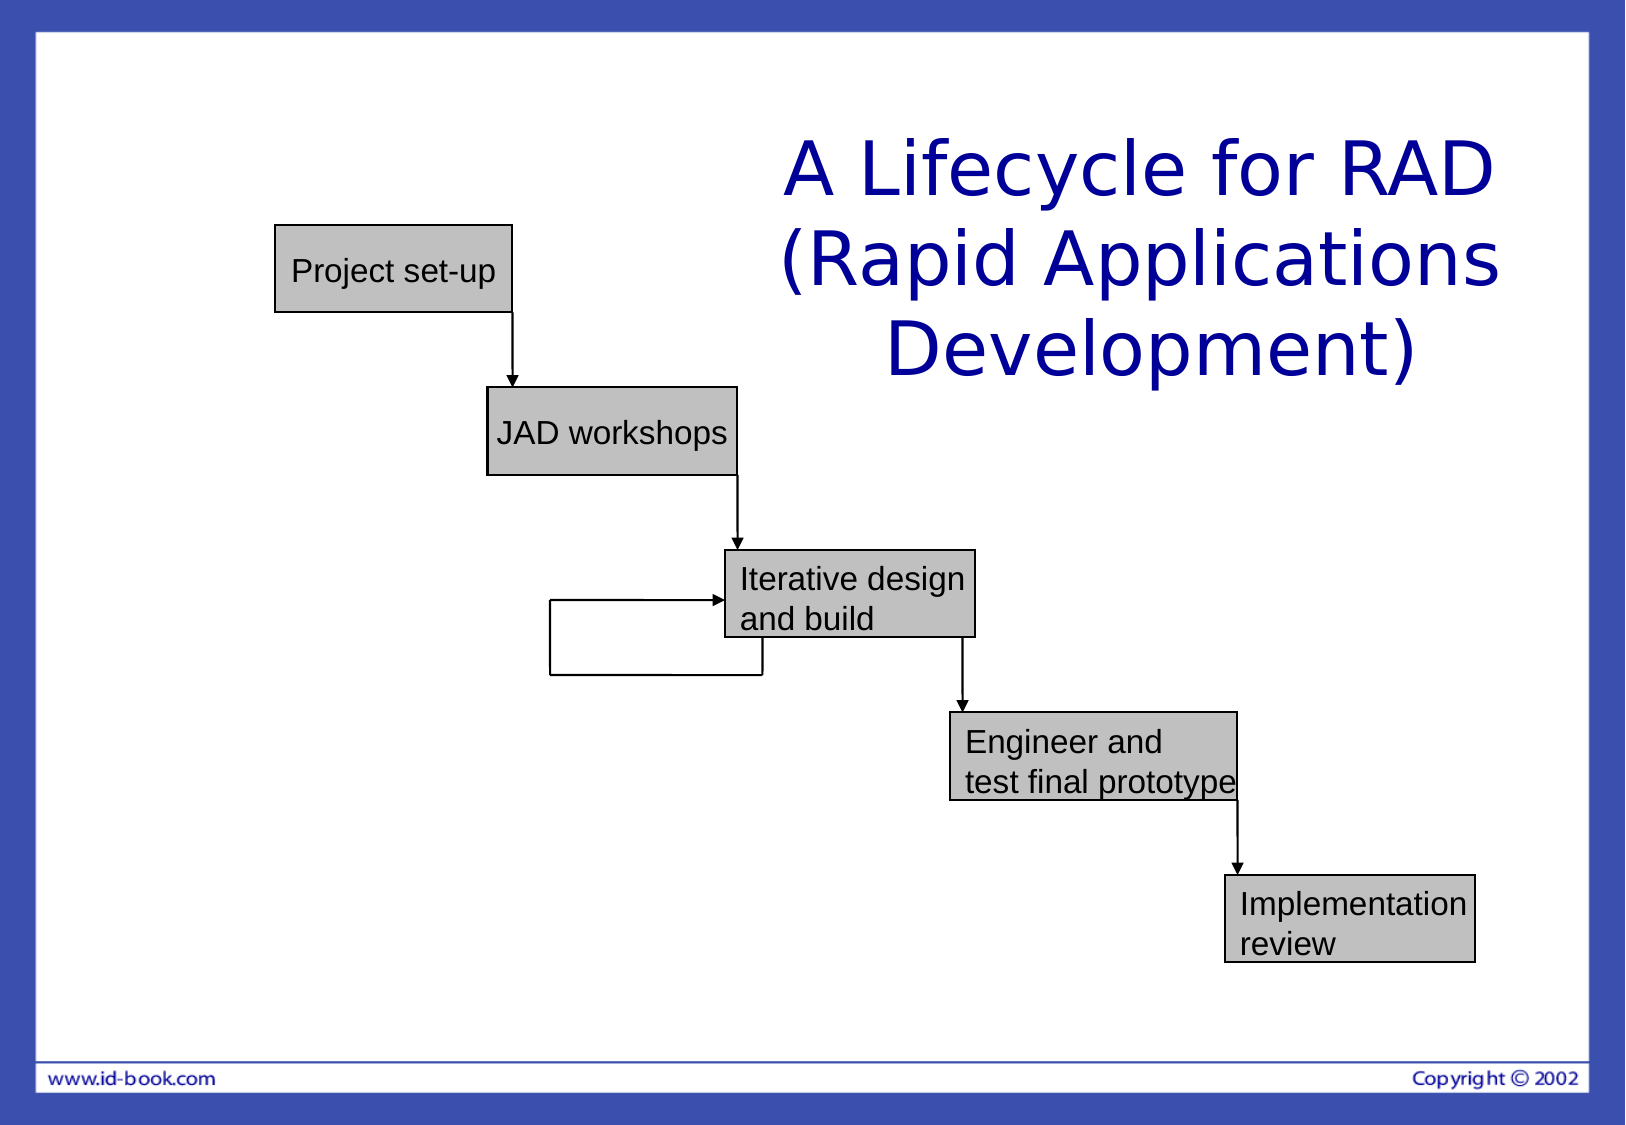

# A Lifecycle for RAD (Rapid Applications Development)

Project set-up

JAD workshops

Iterative design and build

Engineer and
test final prototype

Implementation
review